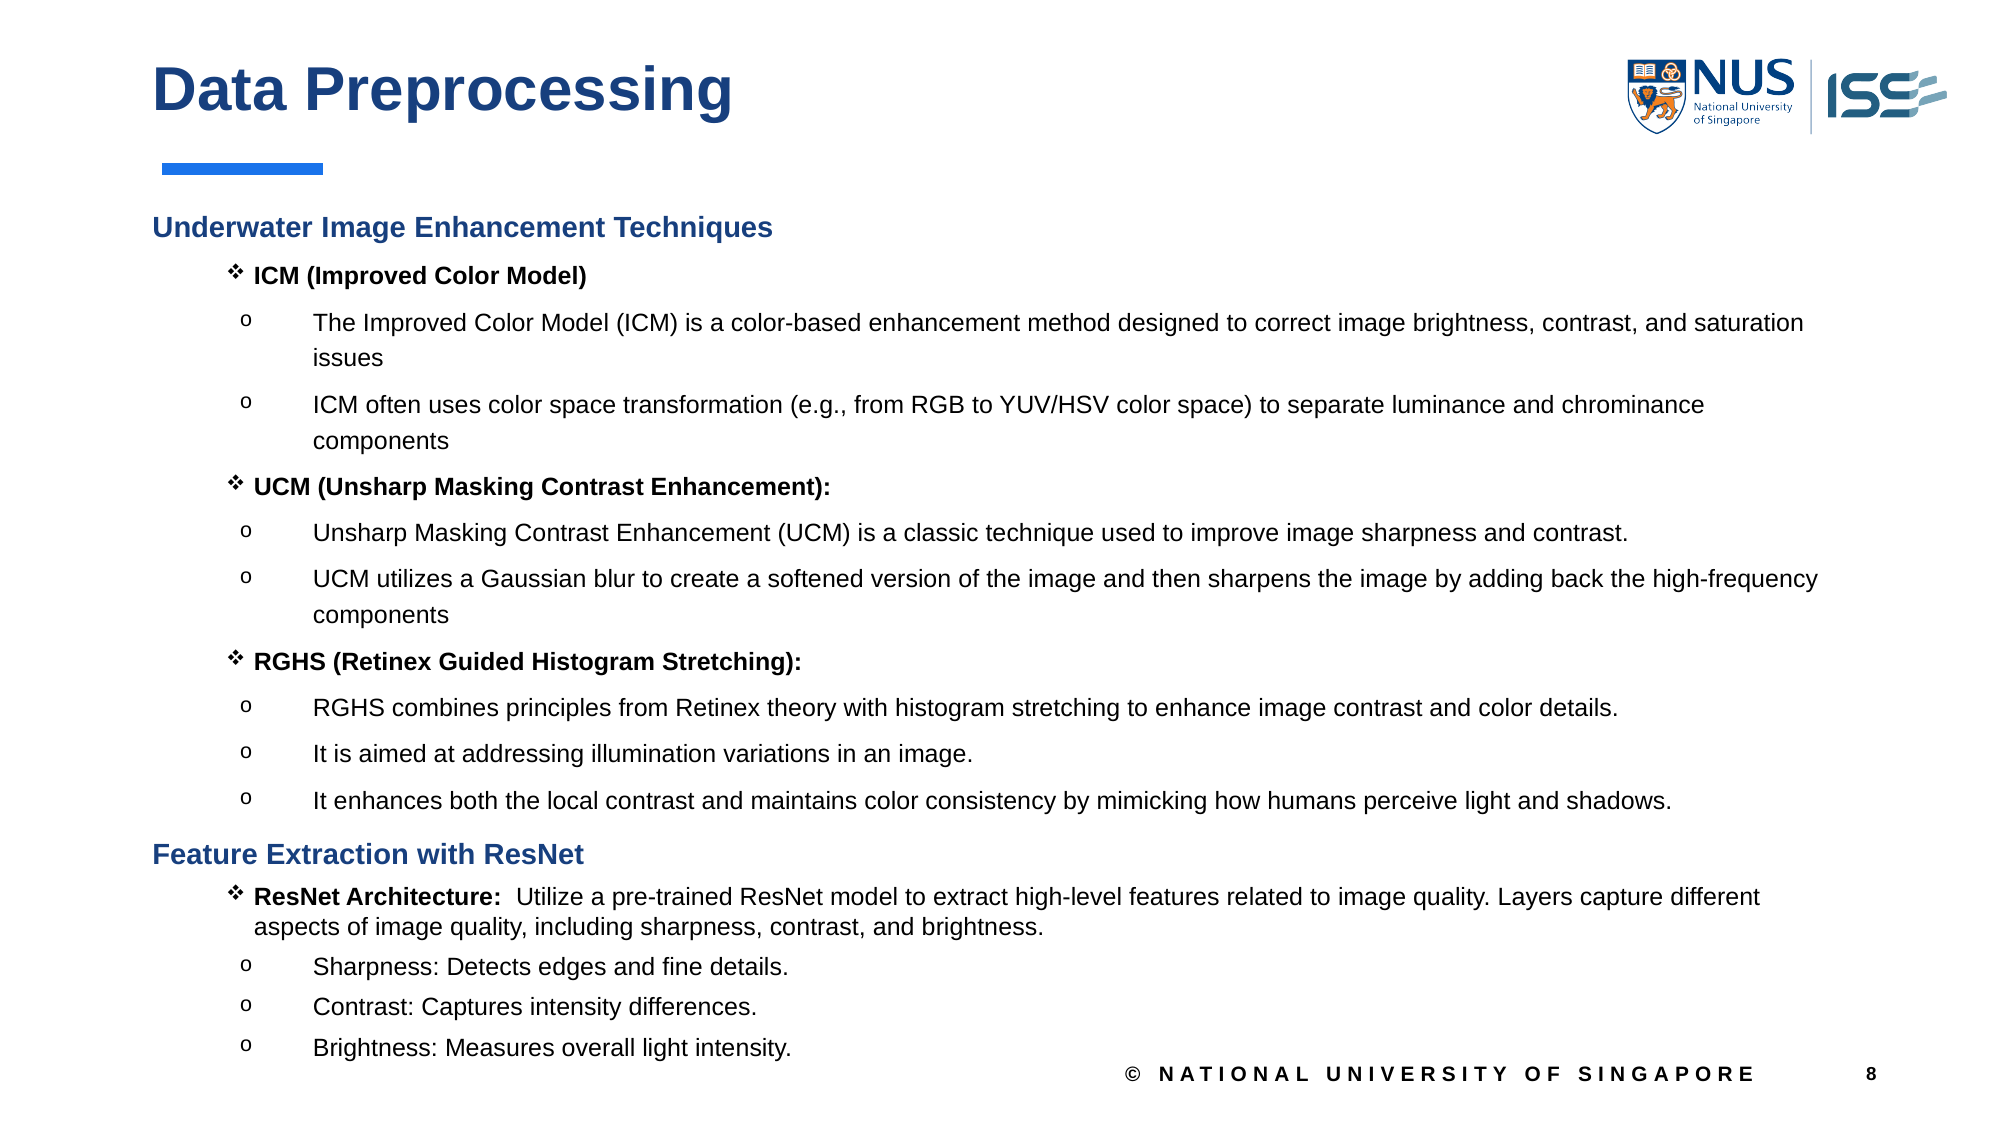

# Data Preprocessing
Underwater Image Enhancement Techniques
ICM (Improved Color Model)
The Improved Color Model (ICM) is a color-based enhancement method designed to correct image brightness, contrast, and saturation issues
ICM often uses color space transformation (e.g., from RGB to YUV/HSV color space) to separate luminance and chrominance components
UCM (Unsharp Masking Contrast Enhancement):
Unsharp Masking Contrast Enhancement (UCM) is a classic technique used to improve image sharpness and contrast.
UCM utilizes a Gaussian blur to create a softened version of the image and then sharpens the image by adding back the high-frequency components
RGHS (Retinex Guided Histogram Stretching):
RGHS combines principles from Retinex theory with histogram stretching to enhance image contrast and color details.
It is aimed at addressing illumination variations in an image.
It enhances both the local contrast and maintains color consistency by mimicking how humans perceive light and shadows.
Feature Extraction with ResNet
ResNet Architecture:  Utilize a pre-trained ResNet model to extract high-level features related to image quality. Layers capture different aspects of image quality, including sharpness, contrast, and brightness.
Sharpness: Detects edges and fine details.
Contrast: Captures intensity differences.
Brightness: Measures overall light intensity.
© National University of Singapore
8